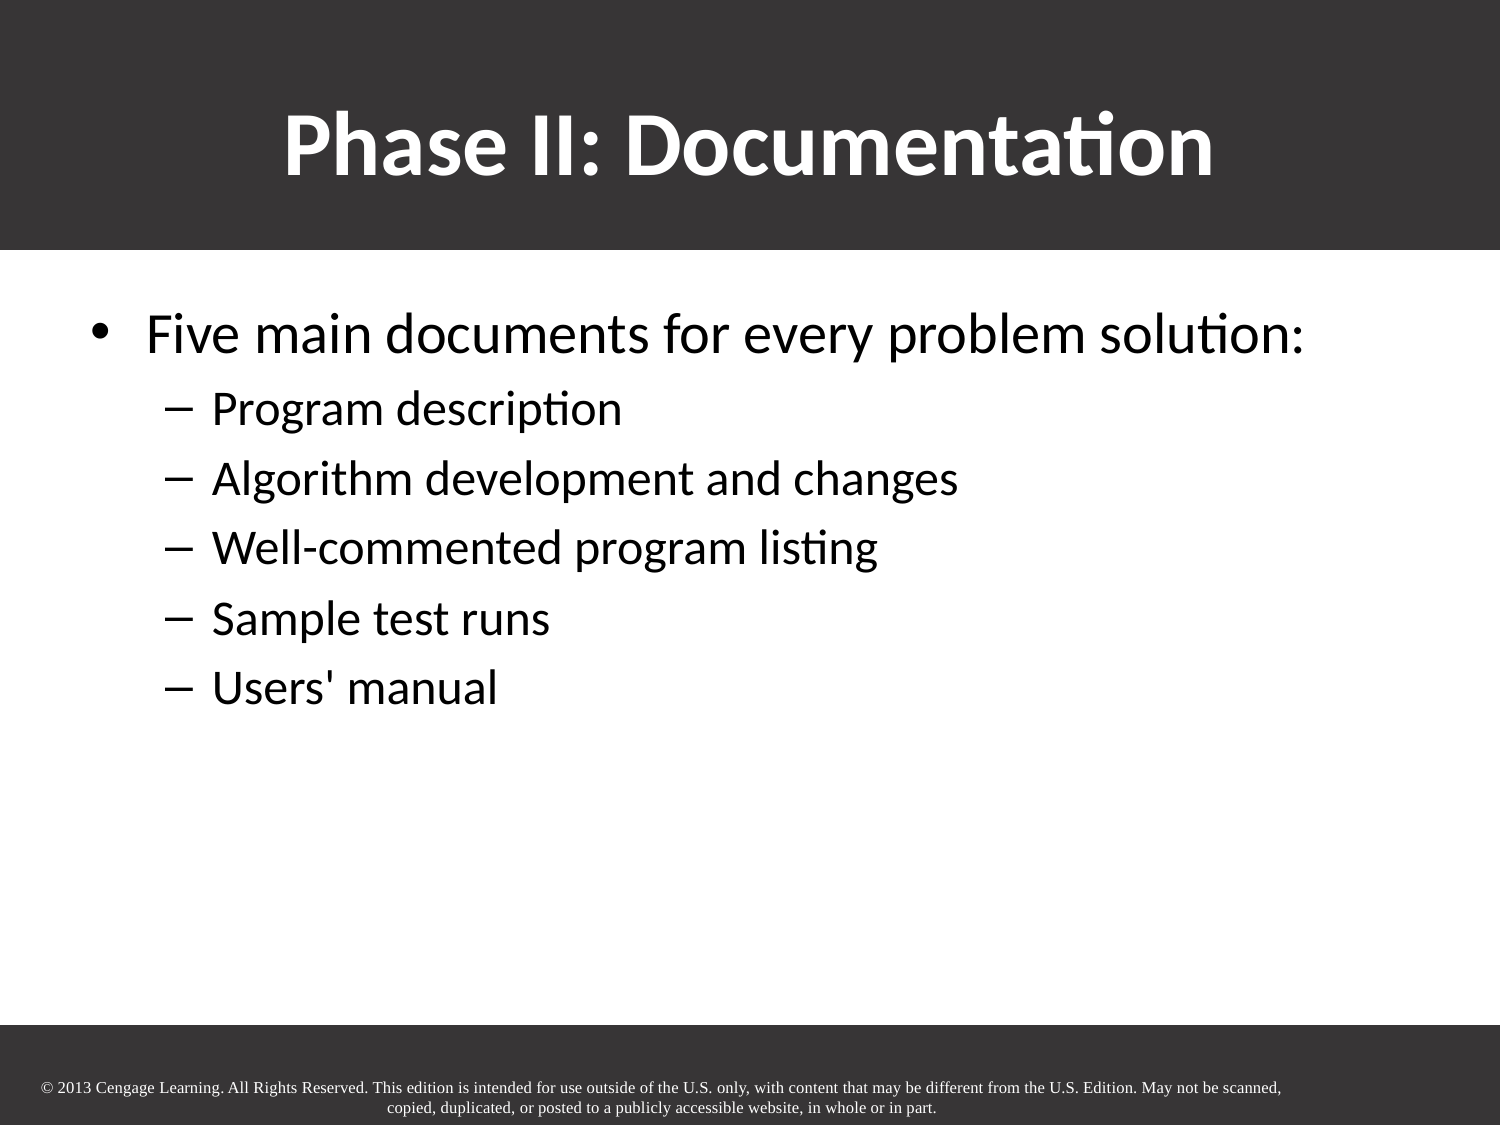

# Phase II: Documentation
Five main documents for every problem solution:
Program description
Algorithm development and changes
Well-commented program listing
Sample test runs
Users' manual

© 2013 Cengage Learning. All Rights Reserved. This edition is intended for use outside of the U.S. only, with content that may be different from the U.S. Edition. May not be scanned, copied, duplicated, or posted to a publicly accessible website, in whole or in part.